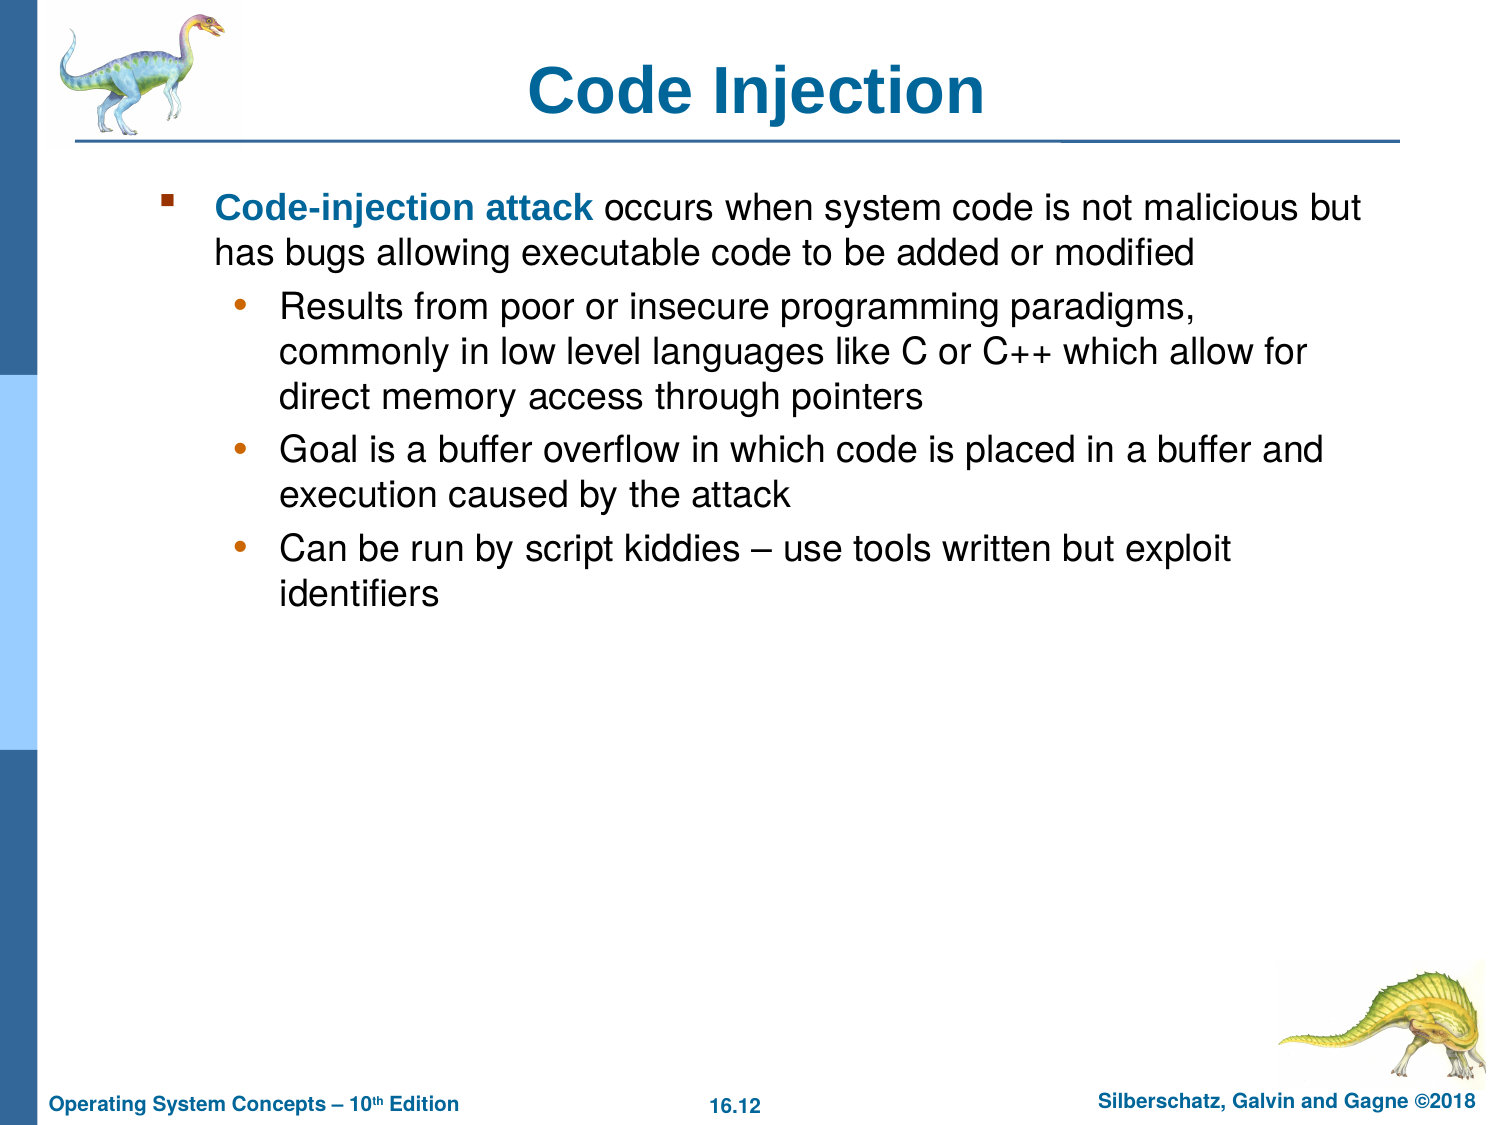

# Code Injection
Code-injection attack occurs when system code is not malicious but has bugs allowing executable code to be added or modified
Results from poor or insecure programming paradigms, commonly in low level languages like C or C++ which allow for direct memory access through pointers
Goal is a buffer overflow in which code is placed in a buffer and execution caused by the attack
Can be run by script kiddies – use tools written but exploit identifiers